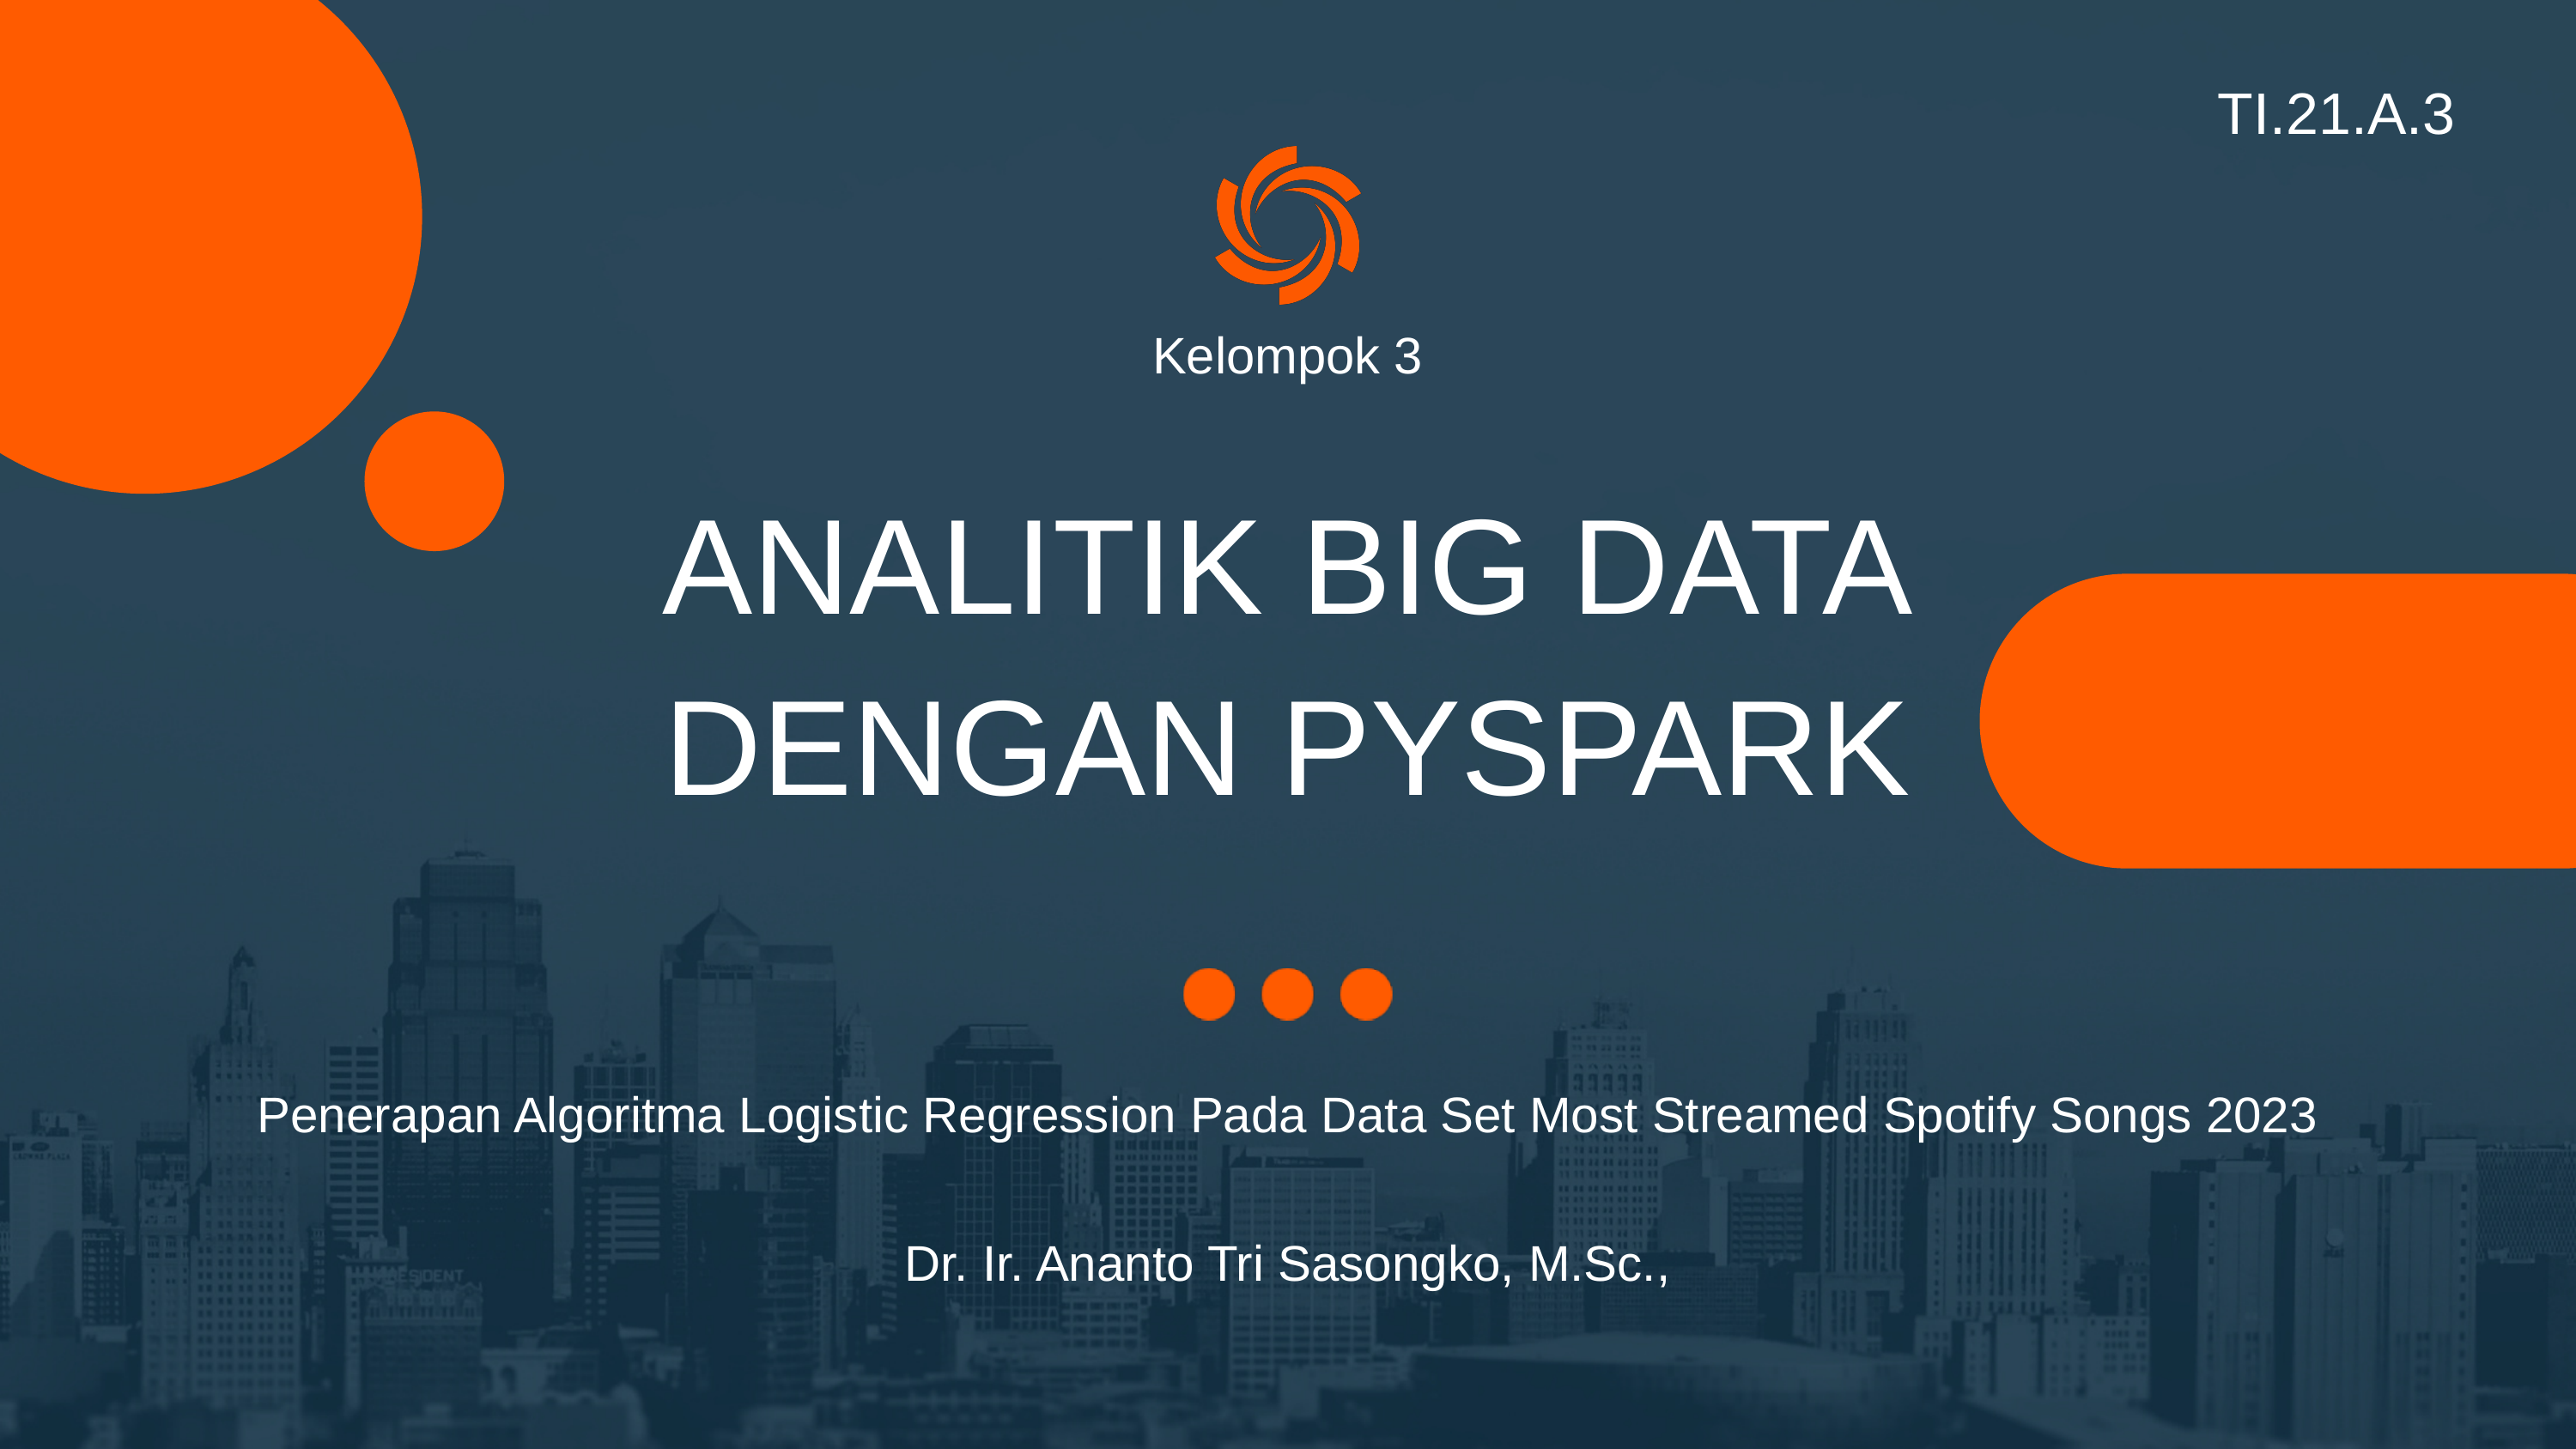

TI.21.A.3

Kelompok 3

ANALITIK BIG DATA

DENGAN PYSPARK

Penerapan Algoritma Logistic Regression Pada Data Set Most Streamed Spotify Songs 2023
Dr. Ir. Ananto Tri Sasongko, M.Sc.,